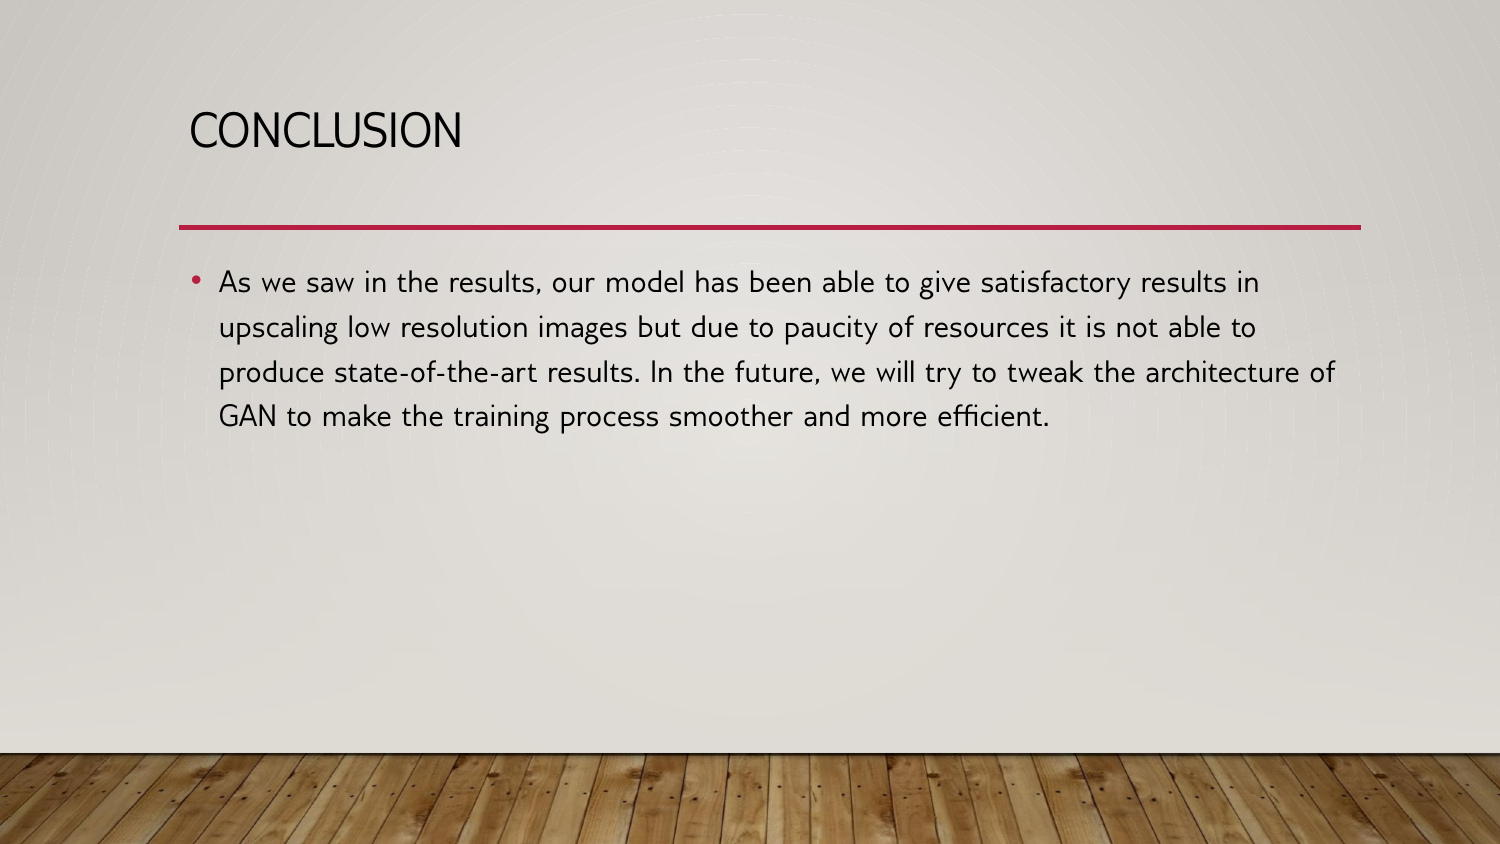

# CONCLUSION
As we saw in the results, our model has been able to give satisfactory results in upscaling low resolution images but due to paucity of resources it is not able to produce state-of-the-art results. In the future, we will try to tweak the architecture of GAN to make the training process smoother and more efficient.